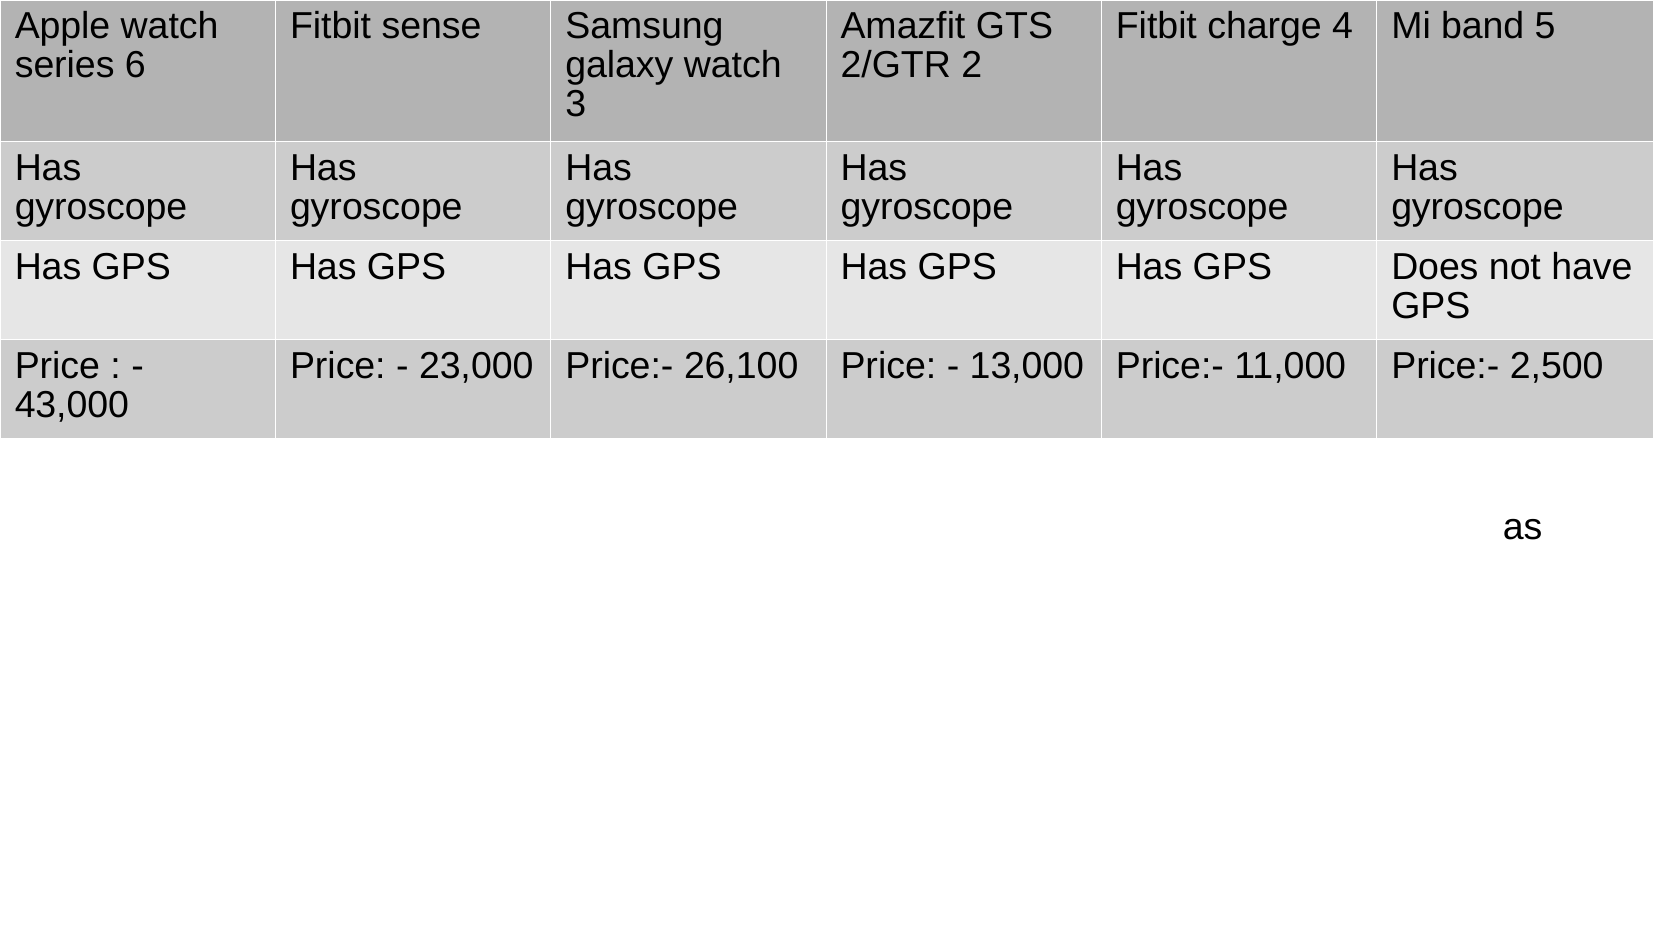

| Apple watch series 6 | Fitbit sense | Samsung galaxy watch 3 | Amazfit GTS 2/GTR 2 | Fitbit charge 4 | Mi band 5 |
| --- | --- | --- | --- | --- | --- |
| Has gyroscope | Has gyroscope | Has gyroscope | Has gyroscope | Has gyroscope | Has gyroscope |
| Has GPS | Has GPS | Has GPS | Has GPS | Has GPS | Does not have GPS |
| Price : - 43,000 | Price: - 23,000 | Price:- 26,100 | Price: - 13,000 | Price:- 11,000 | Price:- 2,500 |
as